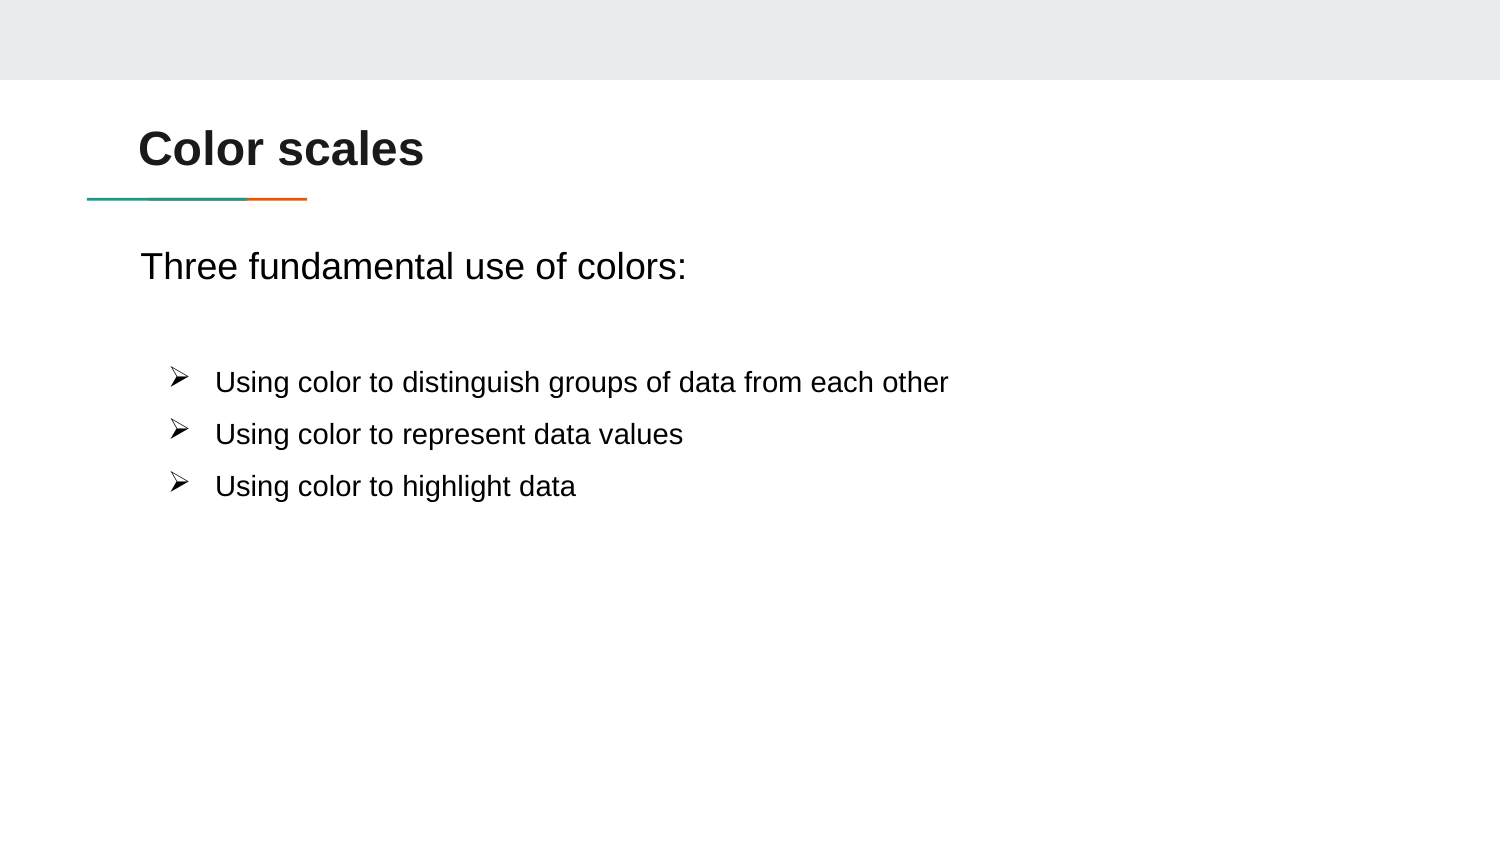

Color scales
Three fundamental use of colors:
Using color to distinguish groups of data from each other
Using color to represent data values
Using color to highlight data